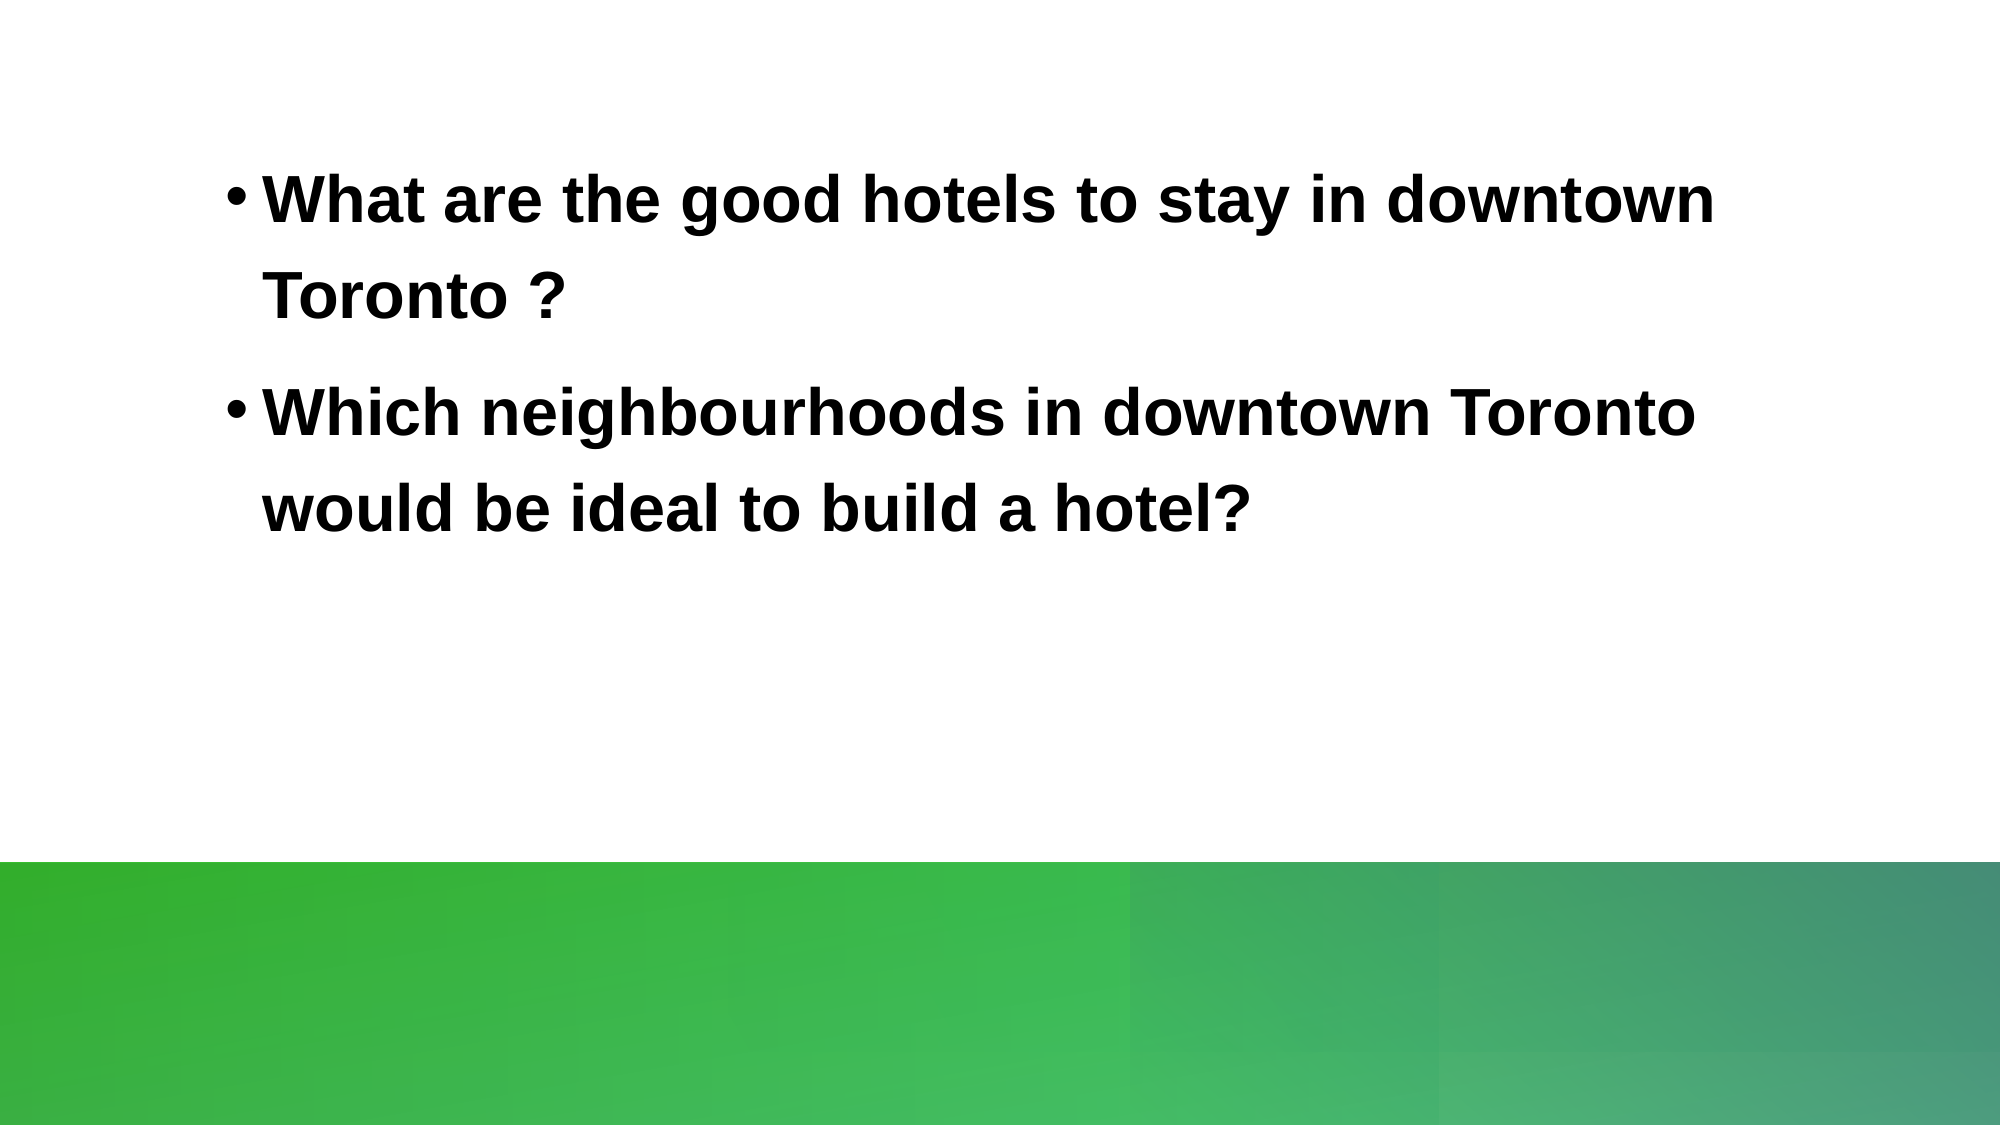

What are the good hotels to stay in downtown Toronto ?
Which neighbourhoods in downtown Toronto would be ideal to build a hotel?

#